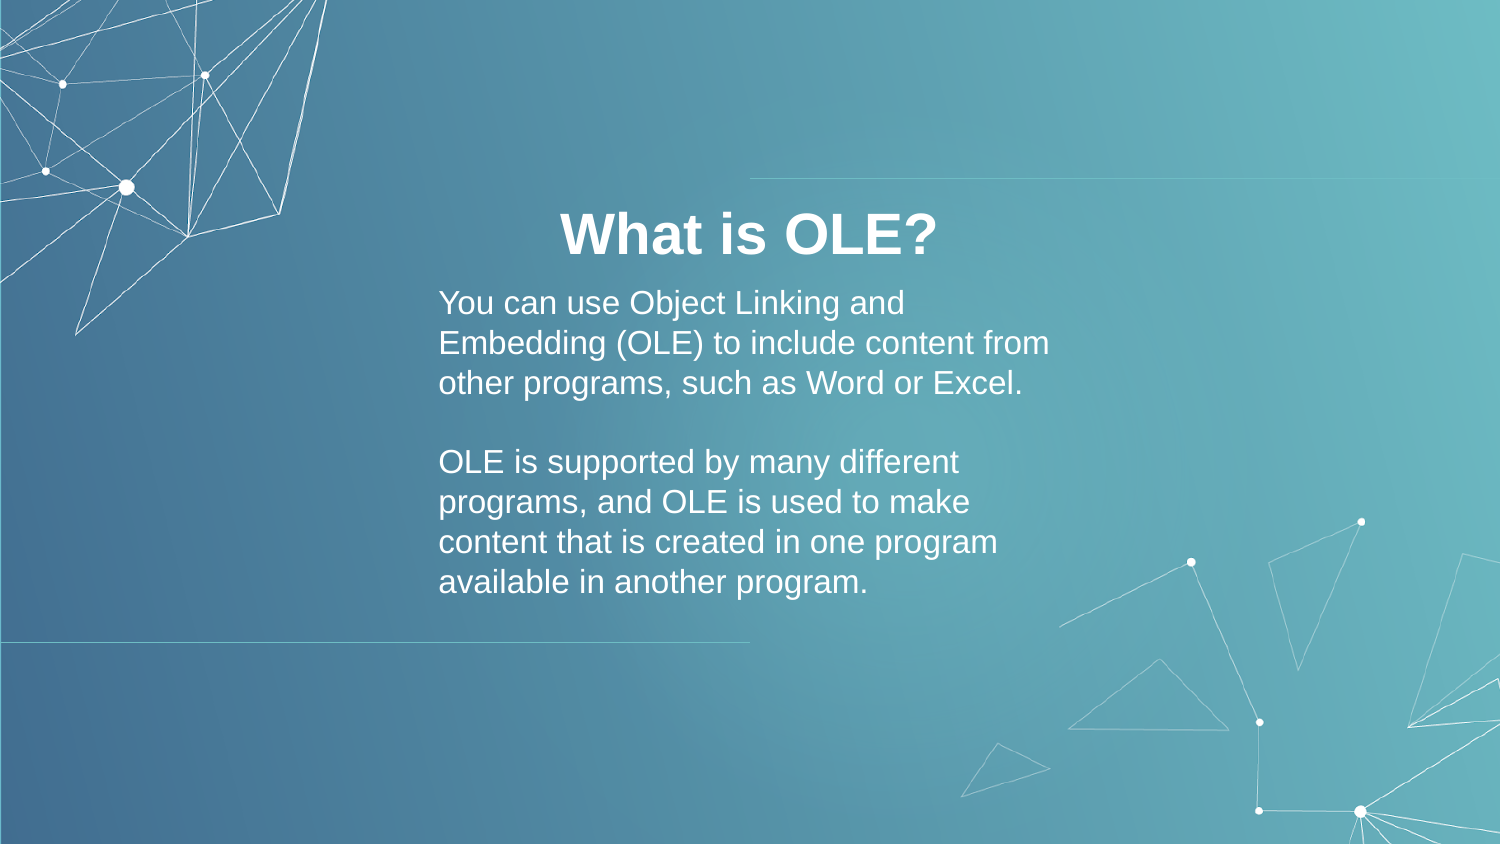

# What is OLE?
You can use Object Linking and Embedding (OLE) to include content from other programs, such as Word or Excel.

OLE is supported by many different programs, and OLE is used to make content that is created in one program available in another program.